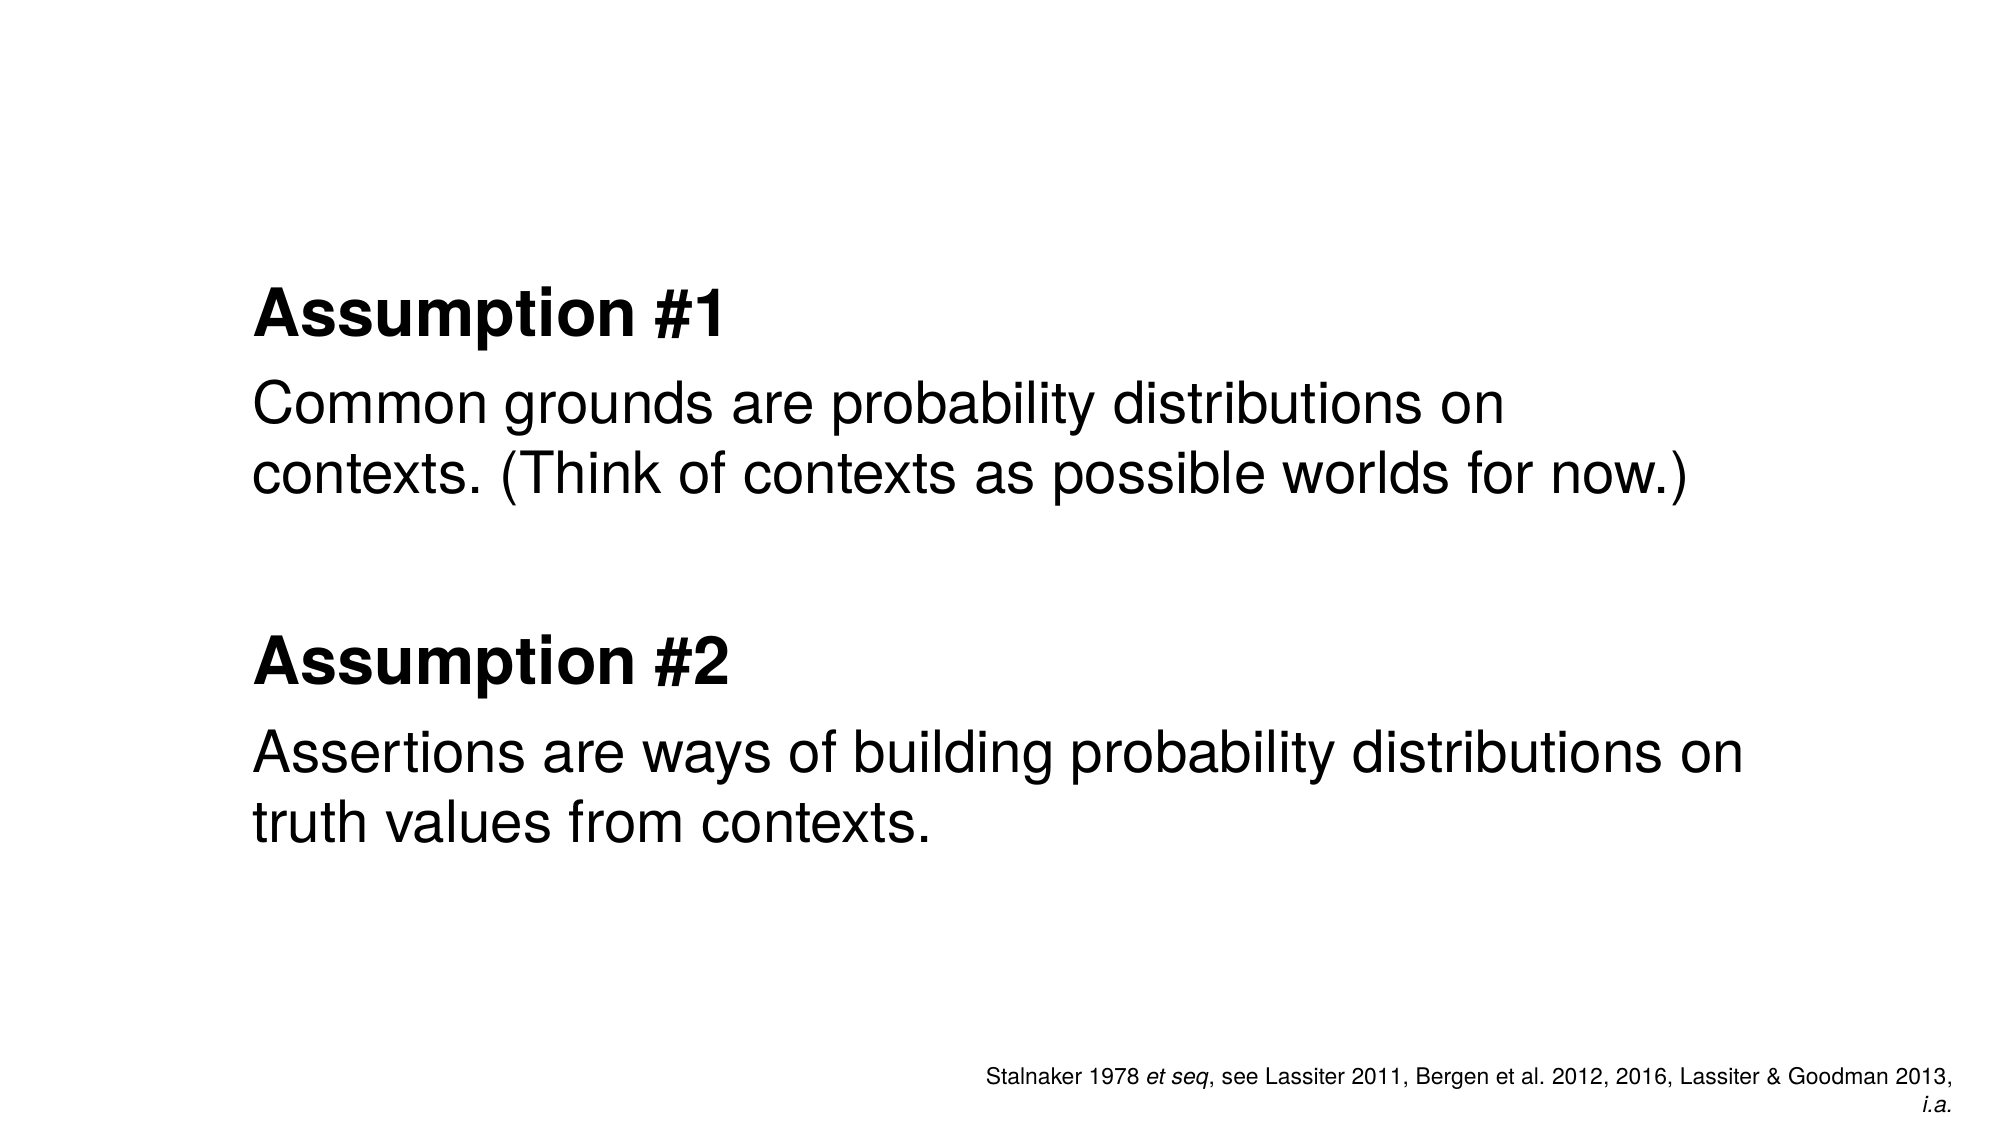

Assumption #1
Common grounds are probability distributions on contexts. (Think of contexts as possible worlds for now.)
Assumption #2
Assertions are ways of building probability distributions on truth values from contexts.
Stalnaker 1978 et seq, see Lassiter 2011, Bergen et al. 2012, 2016, Lassiter & Goodman 2013, i.a.